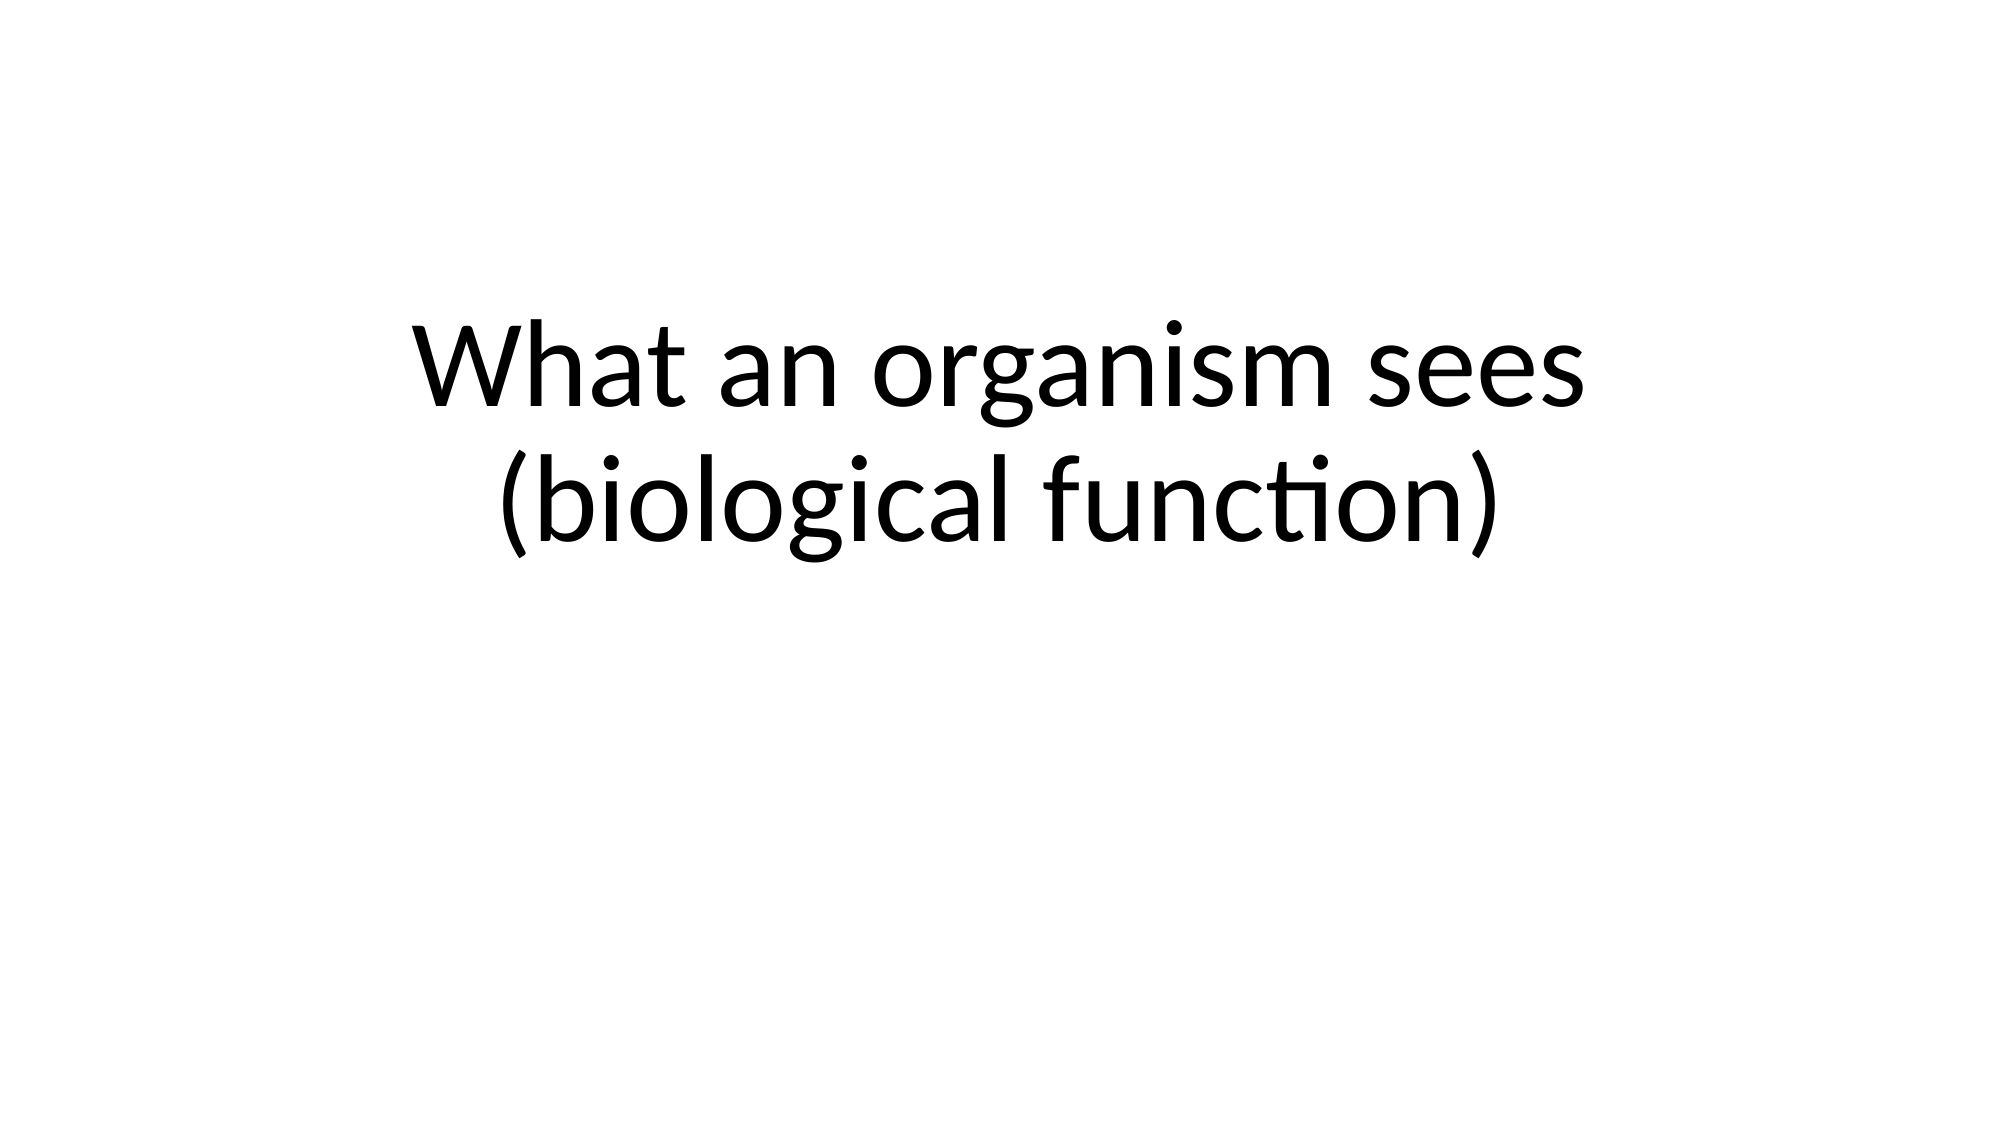

# What an organism sees (biological function)